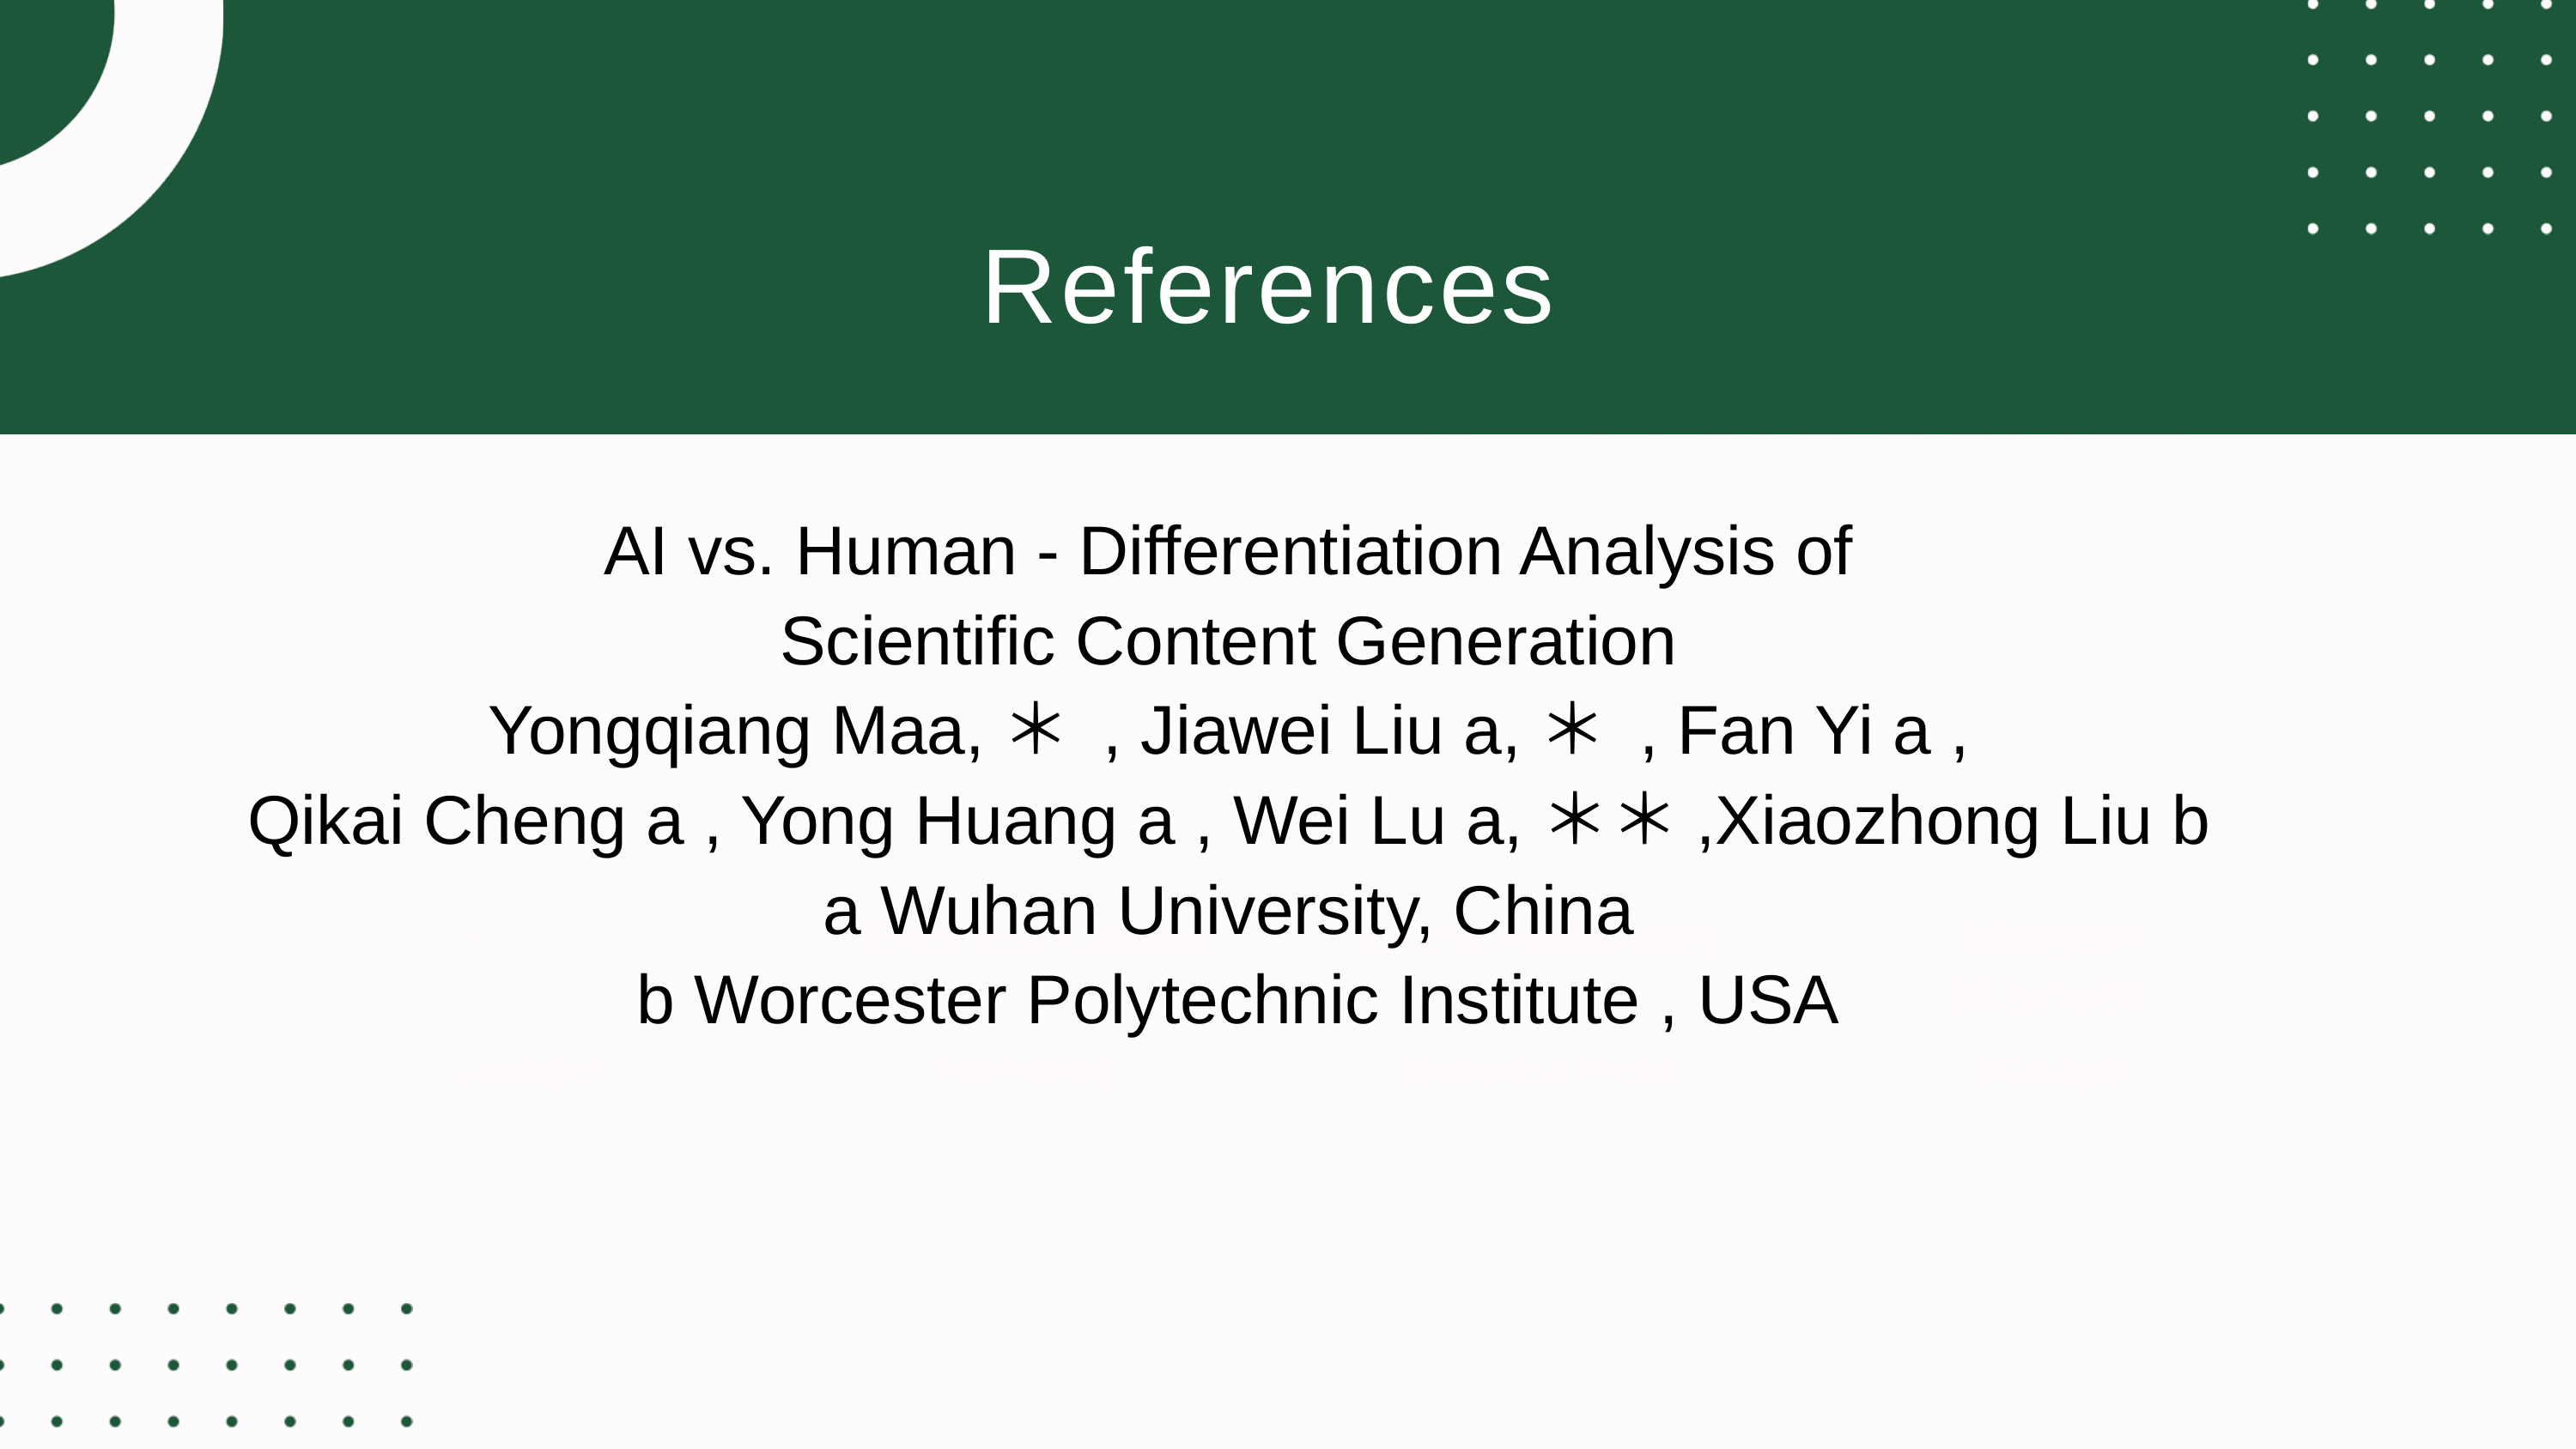

References

AI vs. Human - Differentiation Analysis of
Scientific Content Generation
Yongqiang Maa,＊ , Jiawei Liu a,＊ , Fan Yi a ,
Qikai Cheng a , Yong Huang a , Wei Lu a,＊＊,Xiaozhong Liu b
a Wuhan University, China
b Worcester Polytechnic Institute , USA

Remy
Marsh
Everest Cantu
Drew Holloway
Morgan Maxwell
Manager
Marketing
Business Head
Manager